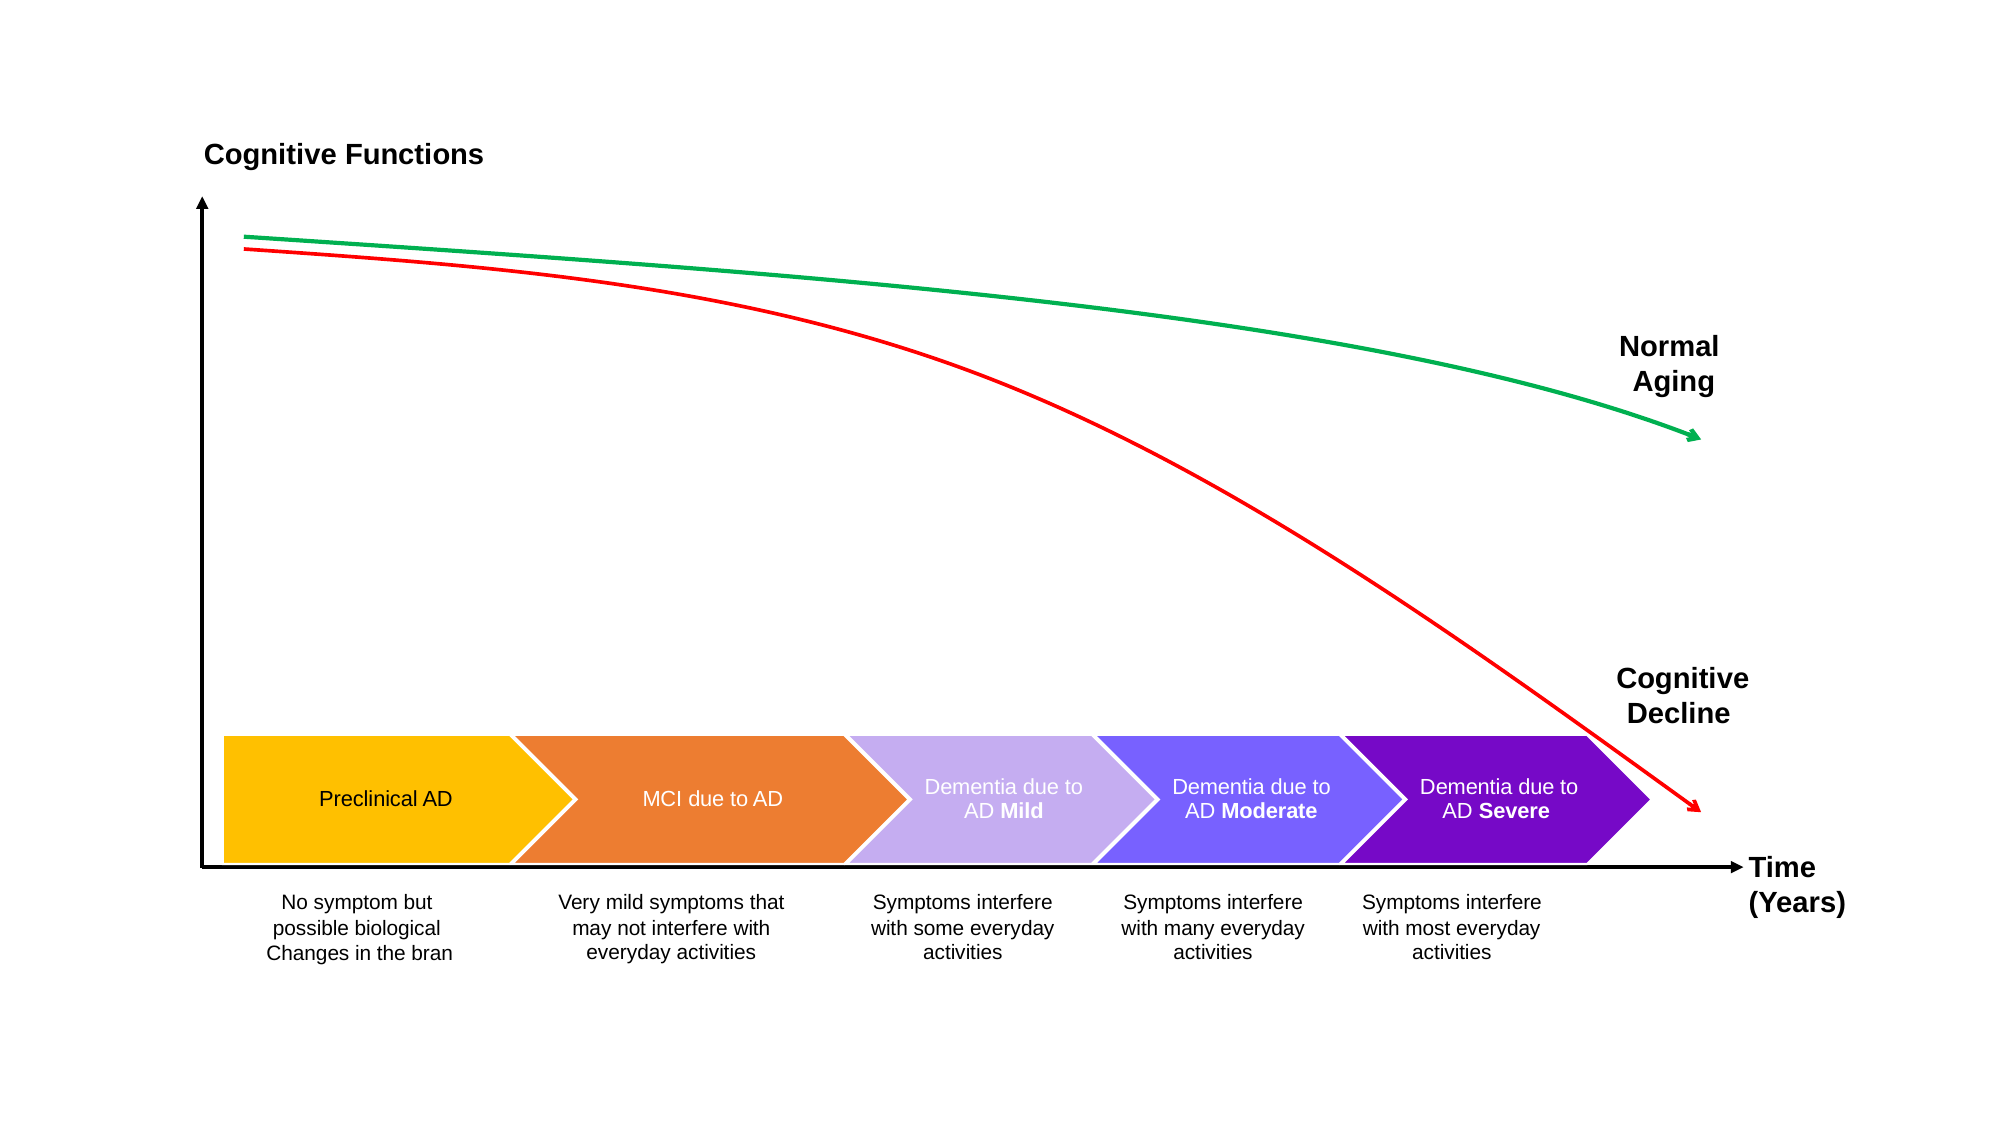

Cognitive Functions

Normal
Aging
Cognitive
Decline
Preclinical AD
MCI due to AD
Dementia due to AD Mild
Dementia due to AD Moderate
Dementia due to AD Severe
Time
(Years)
Very mild symptoms that may not interfere with everyday activities
Symptoms interfere with some everyday activities
Symptoms interfere with many everyday activities
Symptoms interfere with most everyday activities
No symptom but
possible biological
Changes in the bran